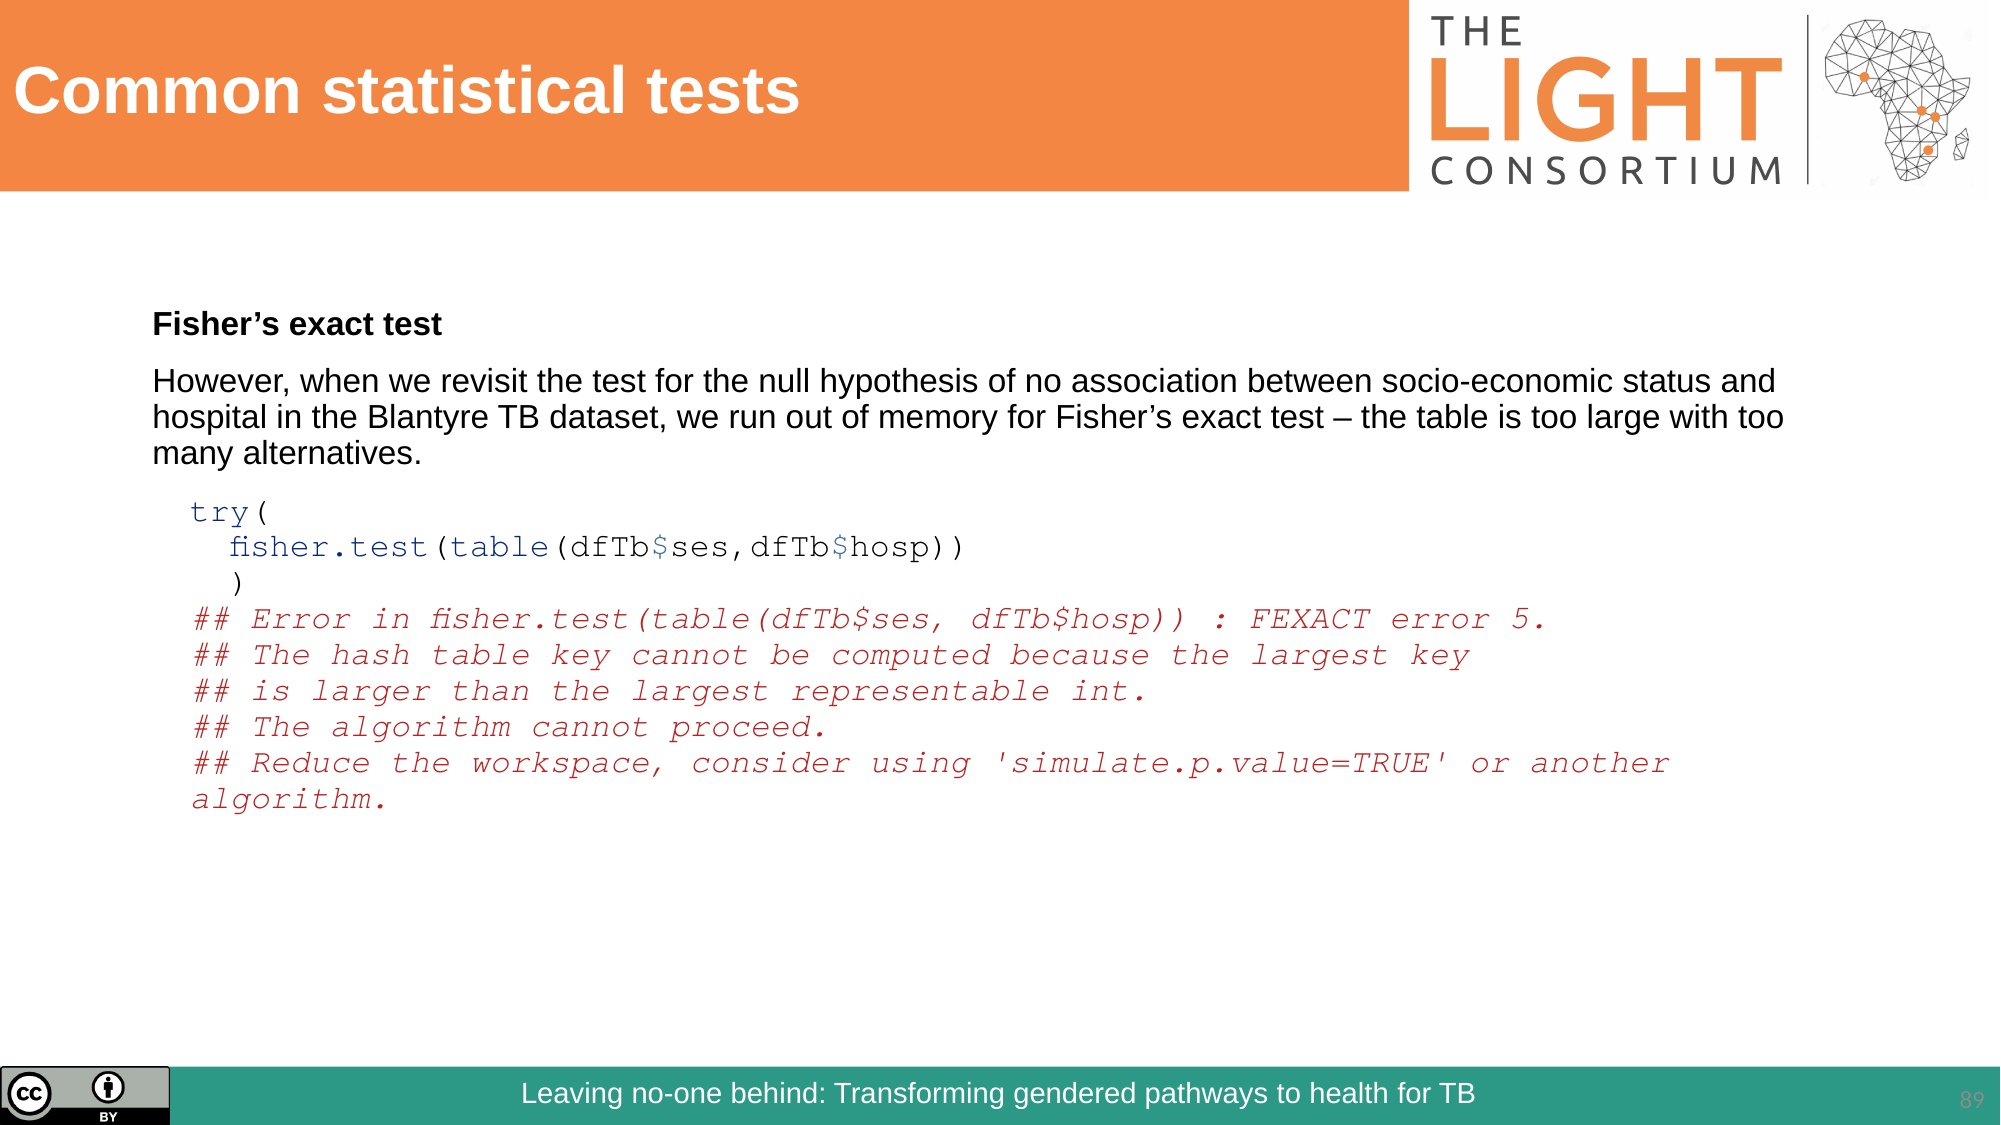

# Common statistical tests
Fisher’s exact test
However, when we revisit the test for the null hypothesis of no association between socio-economic status and hospital in the Blantyre TB dataset, we run out of memory for Fisher’s exact test – the table is too large with too many alternatives.
try(
  fisher.test(table(dfTb$ses,dfTb$hosp))
  )
## Error in fisher.test(table(dfTb$ses, dfTb$hosp)) : FEXACT error 5.
## The hash table key cannot be computed because the largest key
## is larger than the largest representable int.
## The algorithm cannot proceed.
## Reduce the workspace, consider using 'simulate.p.value=TRUE' or another algorithm.
89